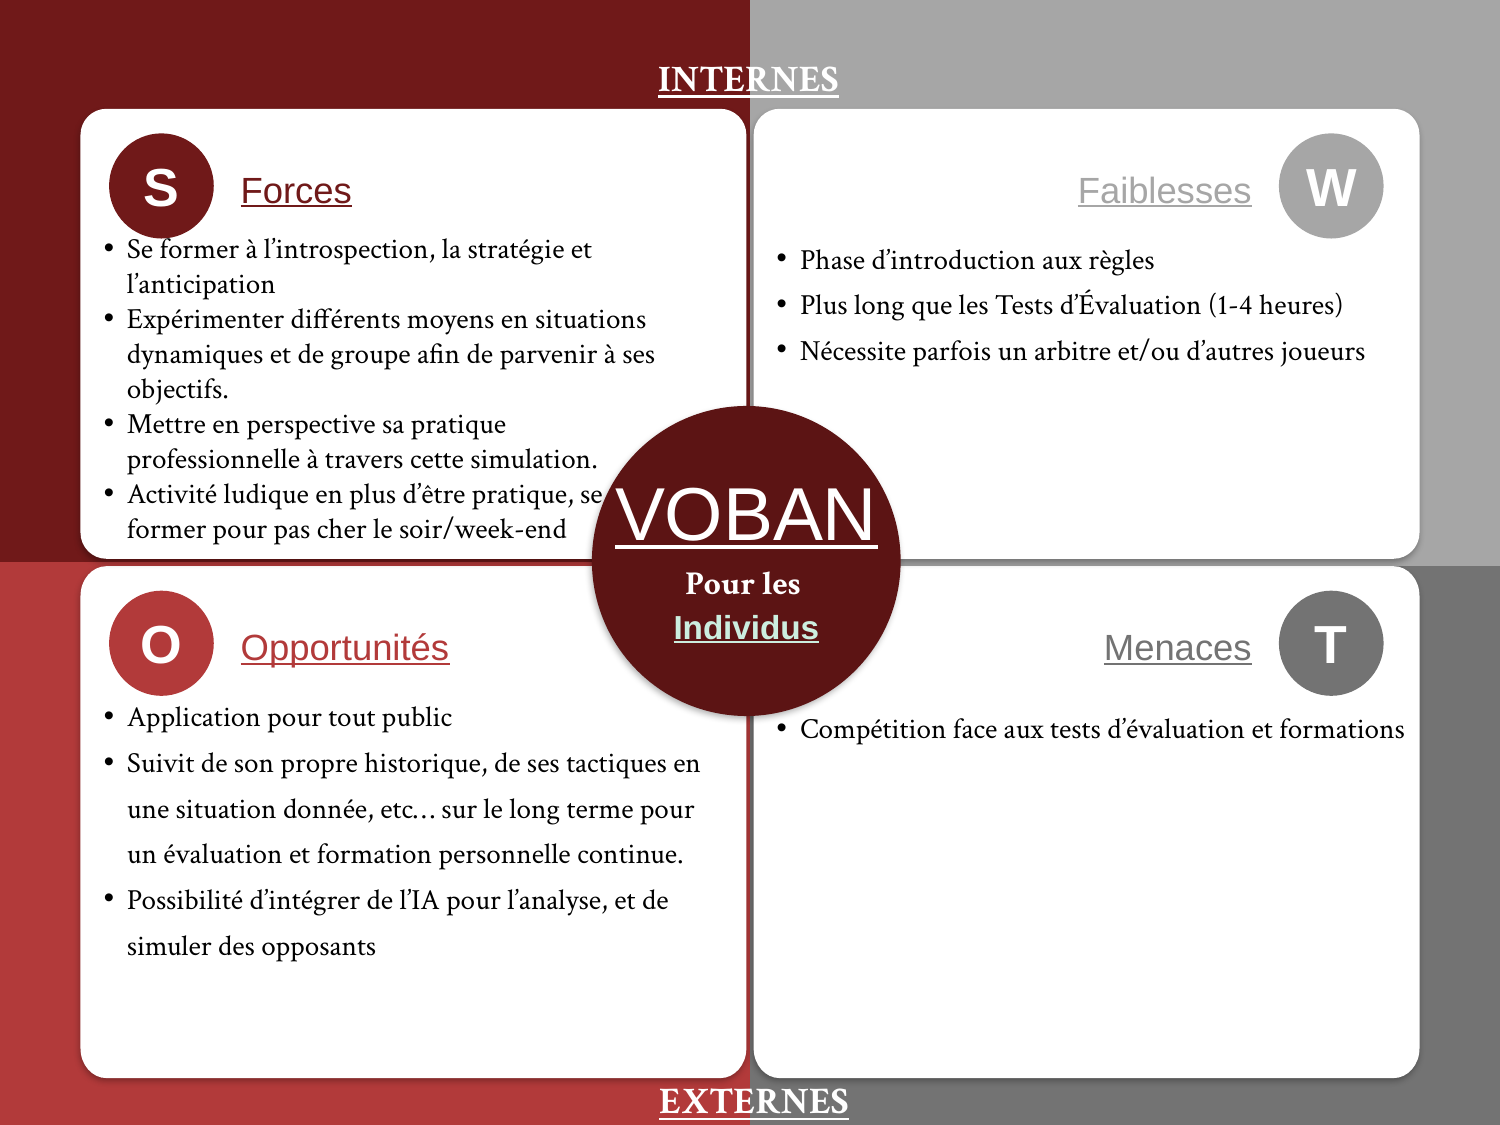

INTERNES

S
W
Forces
Faiblesses

Phase d’introduction aux règles
Plus long que les Tests d’Évaluation (1-4 heures)
Nécessite parfois un arbitre et/ou d’autres joueurs

Se former à l’introspection, la stratégie et l’anticipation
Expérimenter différents moyens en situations dynamiques et de groupe afin de parvenir à ses objectifs.
Mettre en perspective sa pratique
professionnelle à travers cette simulation.
Activité ludique en plus d’être pratique, se
former pour pas cher le soir/week-end

VOBAN
Pour les
Individus

O
T
Opportunités
Menaces
Application pour tout public
Suivit de son propre historique, de ses tactiques en une situation donnée, etc… sur le long terme pour un évaluation et formation personnelle continue.
Possibilité d’intégrer de l’IA pour l’analyse, et de simuler des opposants

Compétition face aux tests d’évaluation et formations

EXTERNES